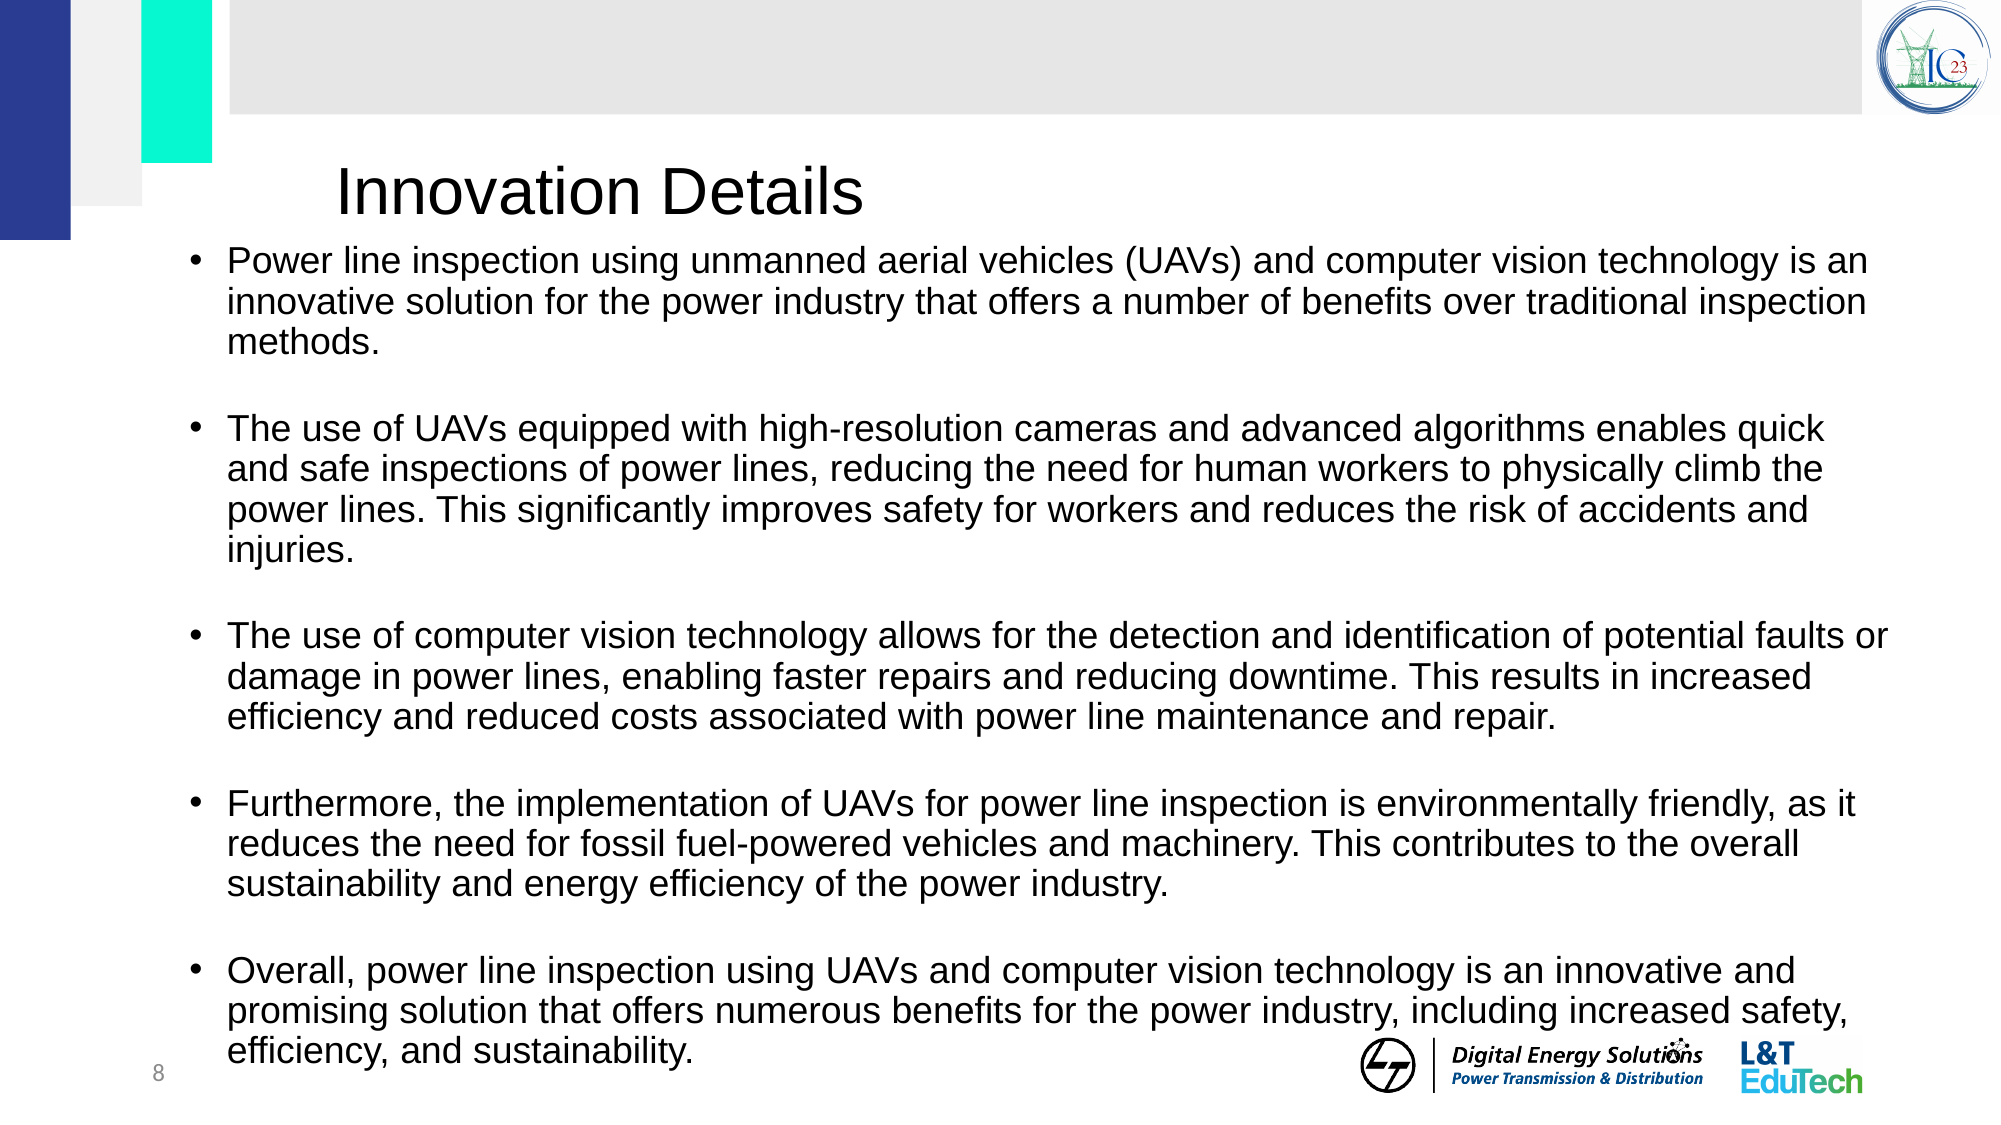

# Innovation Details
Power line inspection using unmanned aerial vehicles (UAVs) and computer vision technology is an innovative solution for the power industry that offers a number of benefits over traditional inspection methods.
The use of UAVs equipped with high-resolution cameras and advanced algorithms enables quick and safe inspections of power lines, reducing the need for human workers to physically climb the power lines. This significantly improves safety for workers and reduces the risk of accidents and injuries.
The use of computer vision technology allows for the detection and identification of potential faults or damage in power lines, enabling faster repairs and reducing downtime. This results in increased efficiency and reduced costs associated with power line maintenance and repair.
Furthermore, the implementation of UAVs for power line inspection is environmentally friendly, as it reduces the need for fossil fuel-powered vehicles and machinery. This contributes to the overall sustainability and energy efficiency of the power industry.
Overall, power line inspection using UAVs and computer vision technology is an innovative and promising solution that offers numerous benefits for the power industry, including increased safety, efficiency, and sustainability.
8